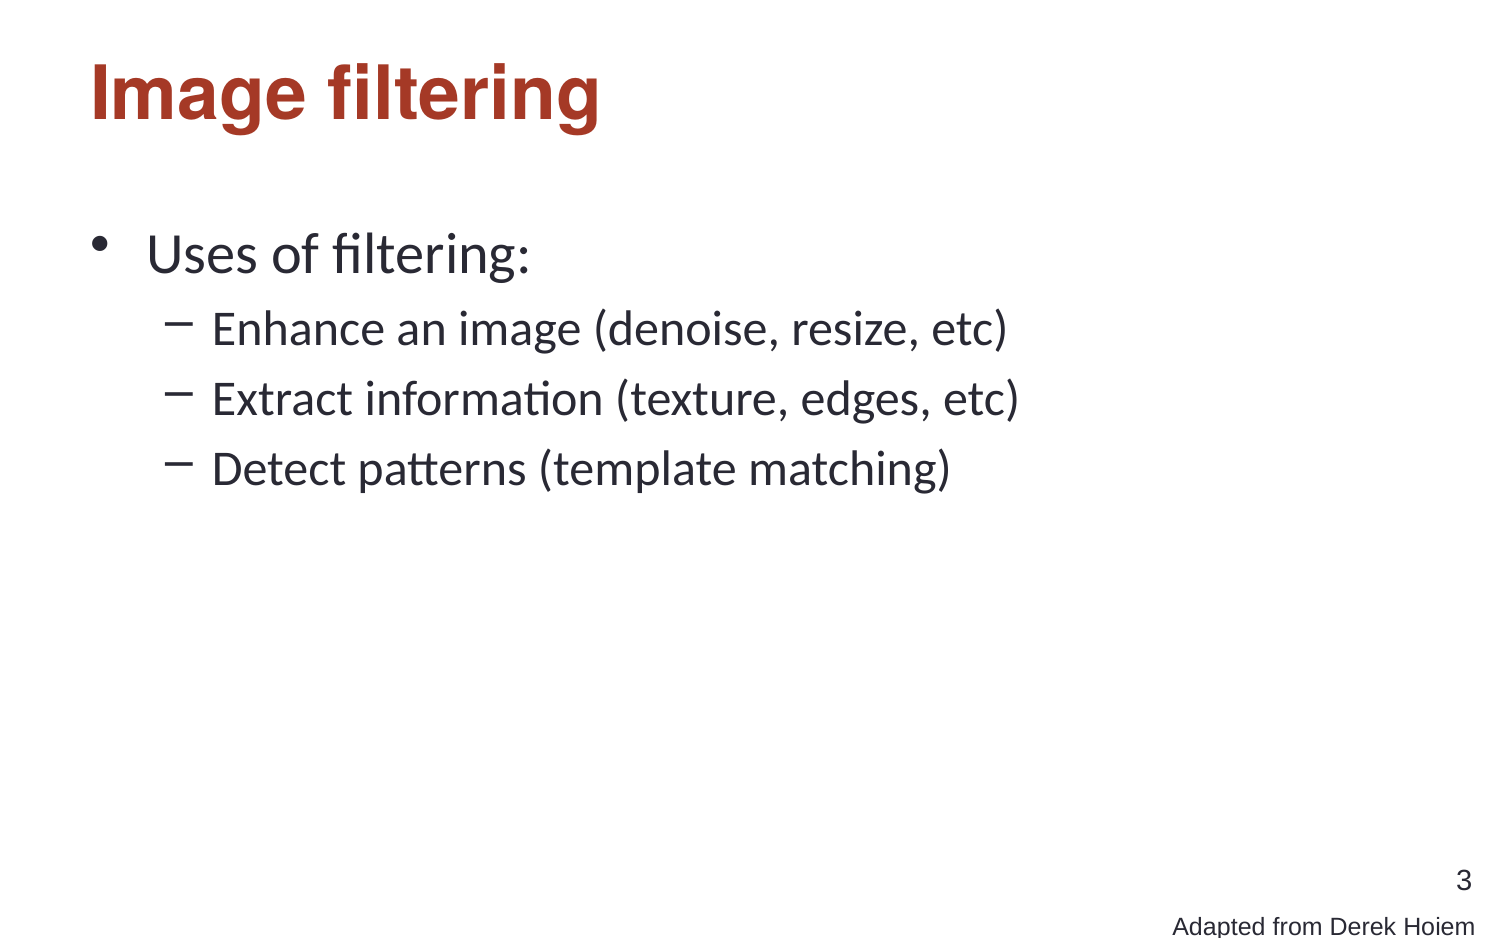

Image filtering
Uses of filtering:
Enhance an image (denoise, resize, etc)
Extract information (texture, edges, etc)
Detect patterns (template matching)
3
Adapted from Derek Hoiem